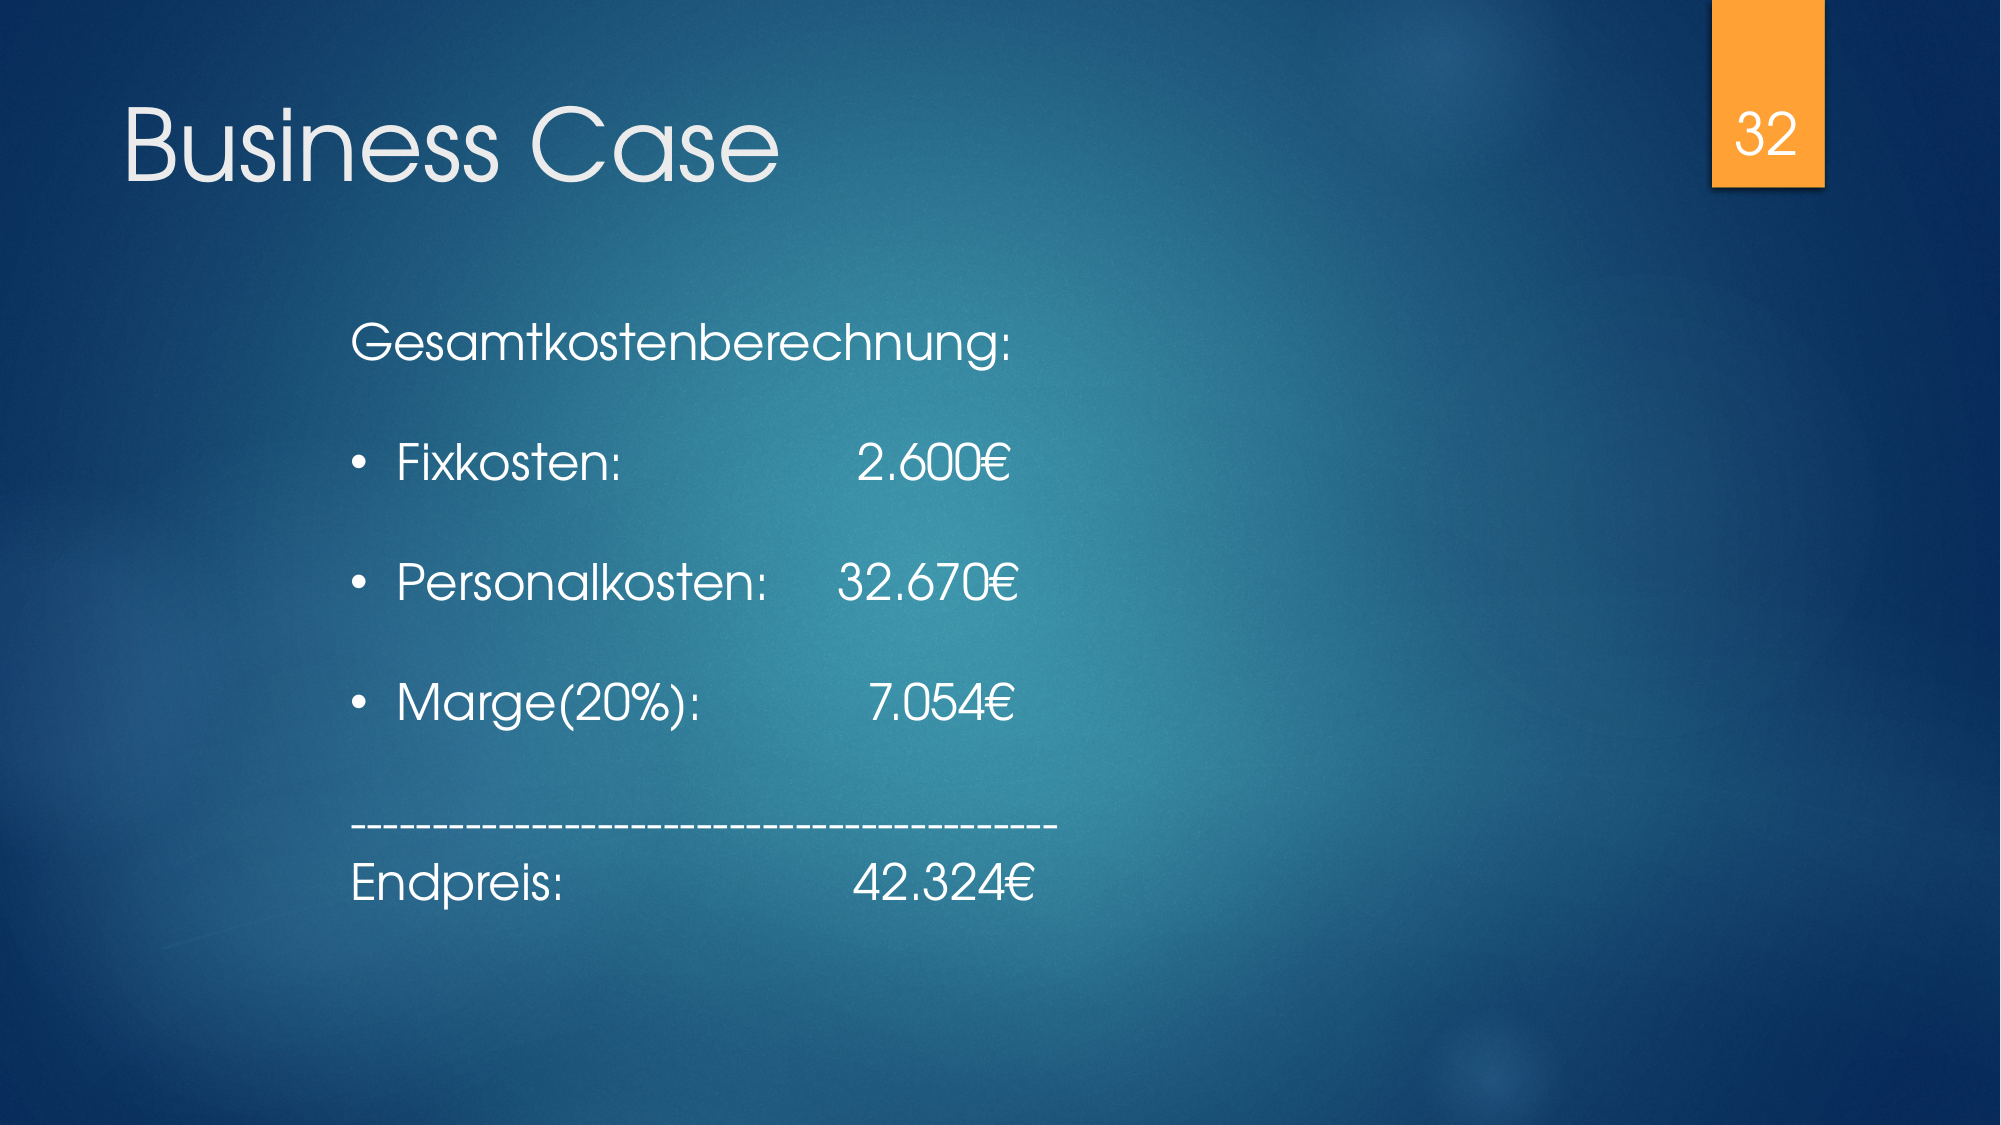

32
# Business Case
Gesamtkostenberechnung:

Fixkosten:                 2.600€

Personalkosten:     32.670€

Marge(20%):            7.054€

-------------------------------------------
Endpreis:                     42.324€